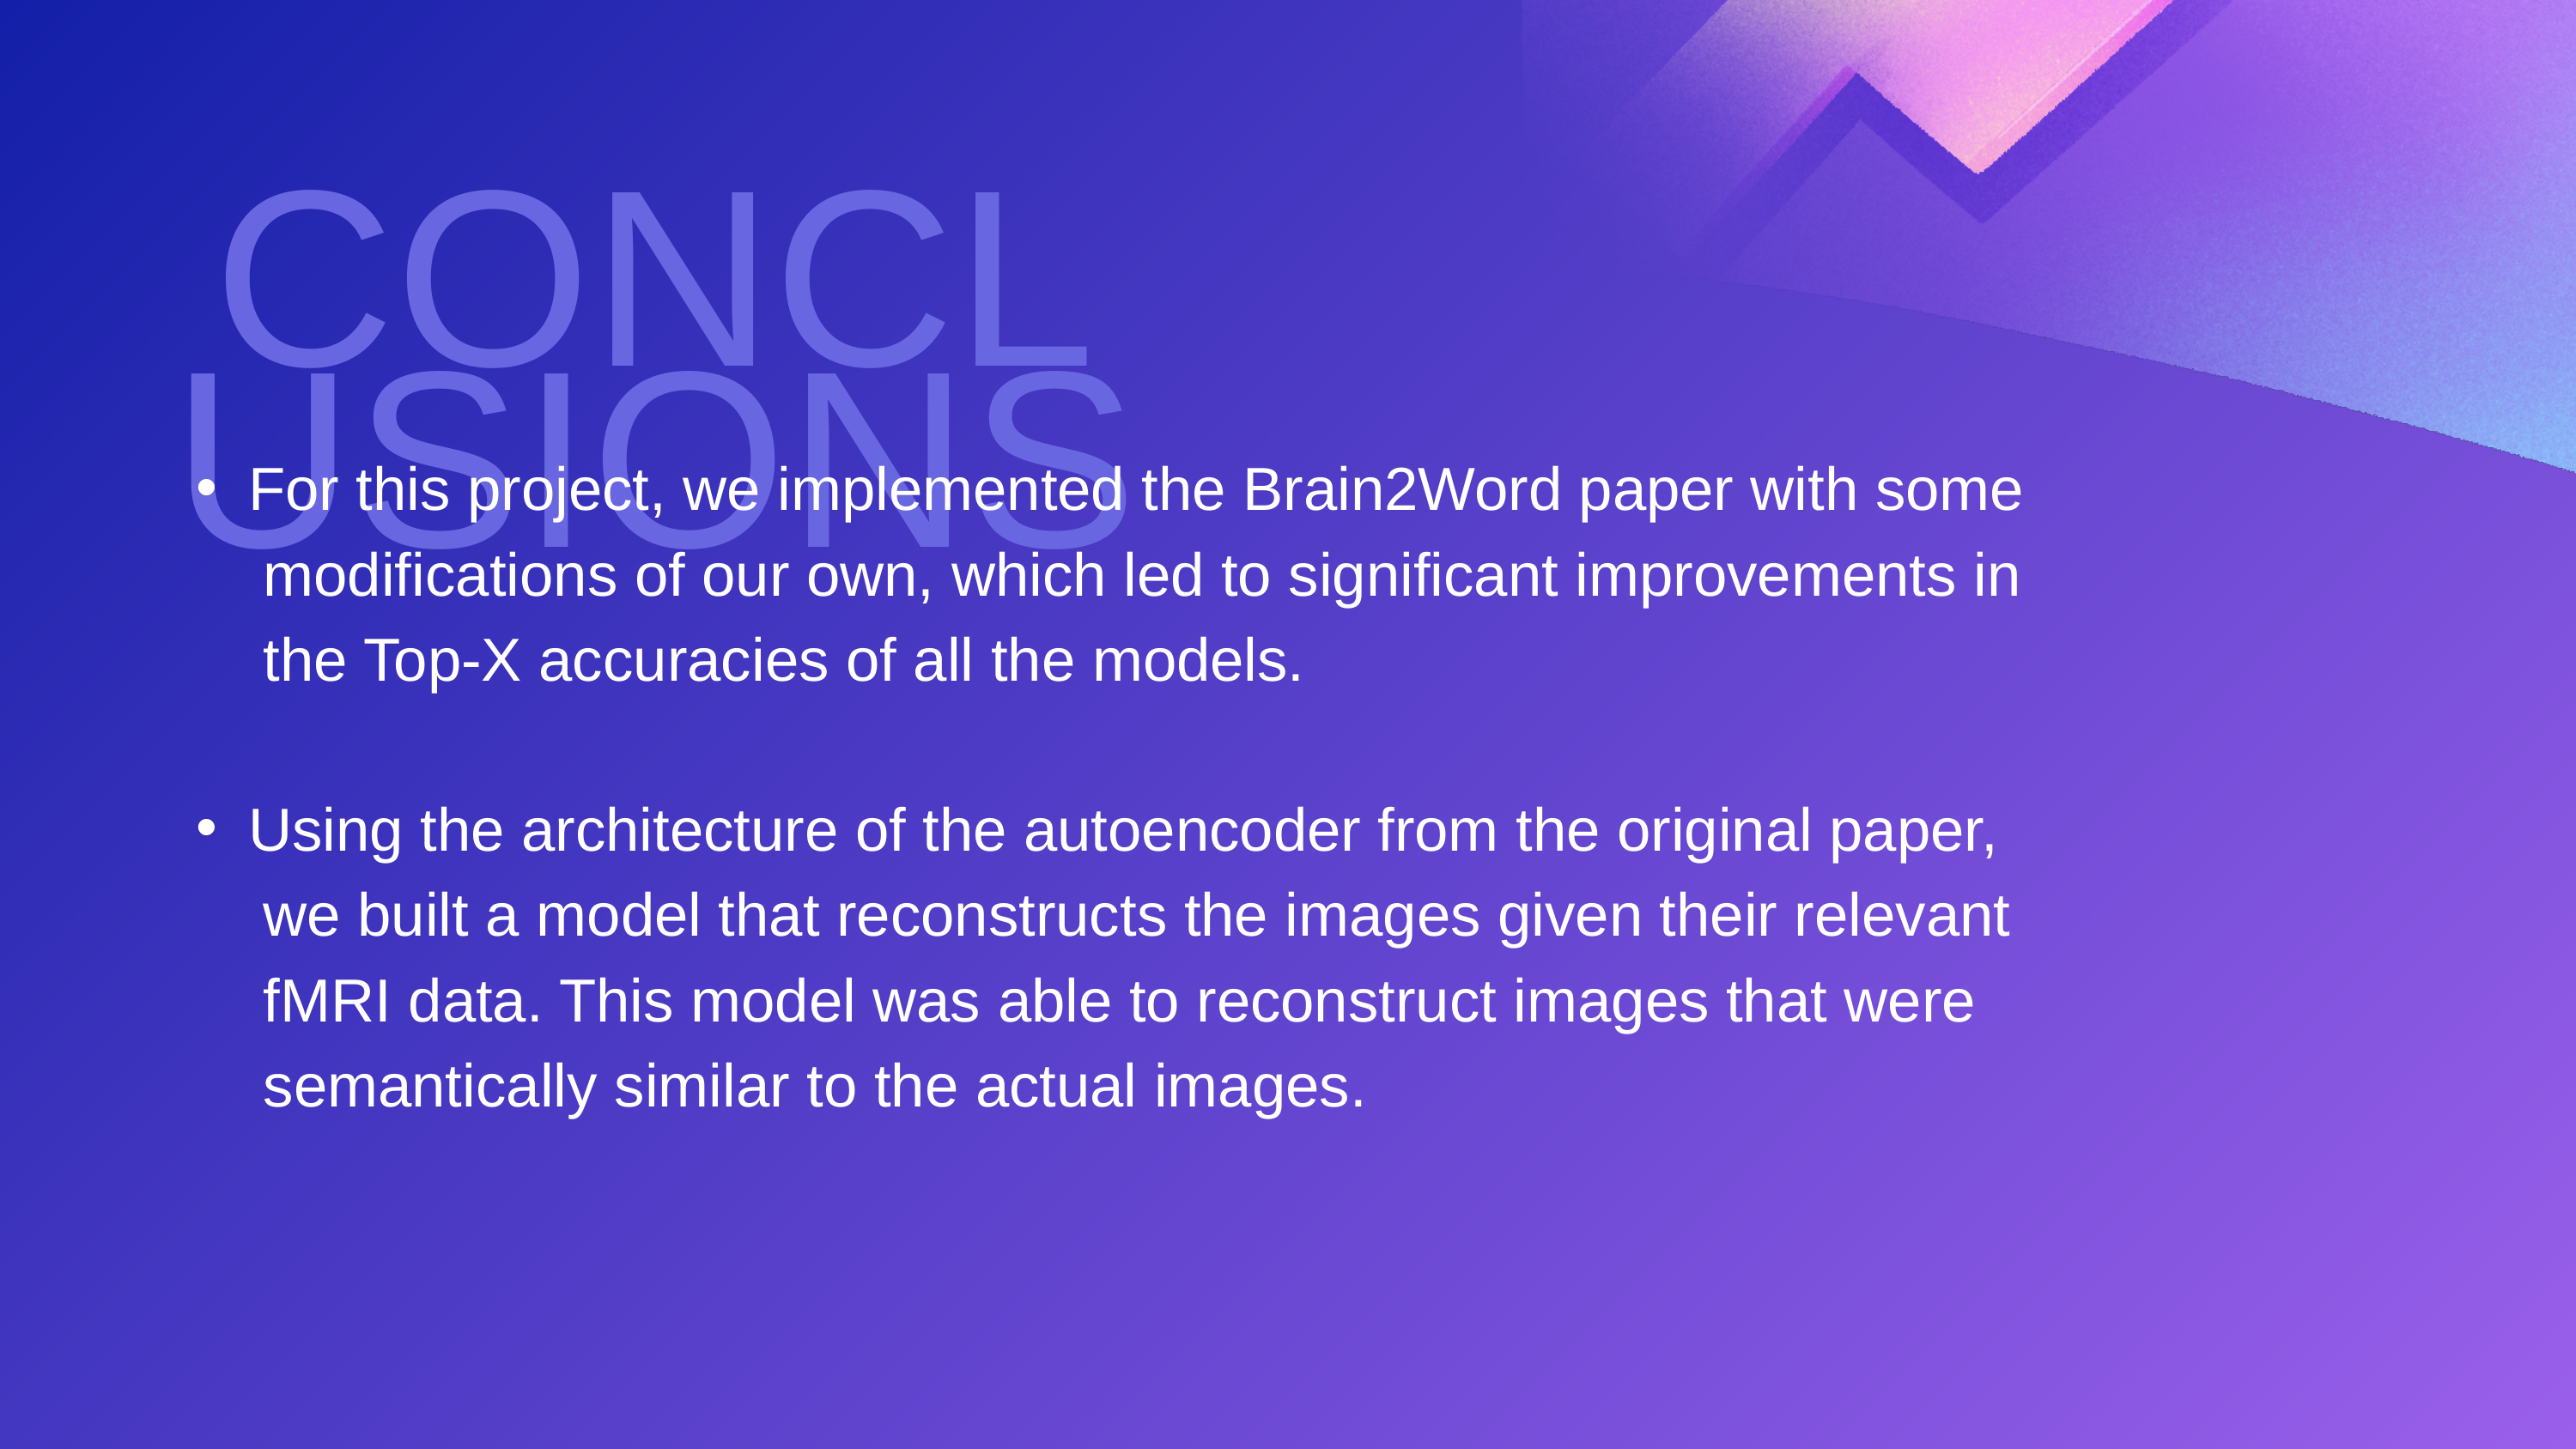

CONCLUSIONS
For this project, we implemented the Brain2Word paper with some
       modifications of our own, which led to significant improvements in
       the Top-X accuracies of all the models.

Using the architecture of the autoencoder from the original paper,
       we built a model that reconstructs the images given their relevant
       fMRI data. This model was able to reconstruct images that were
       semantically similar to the actual images.